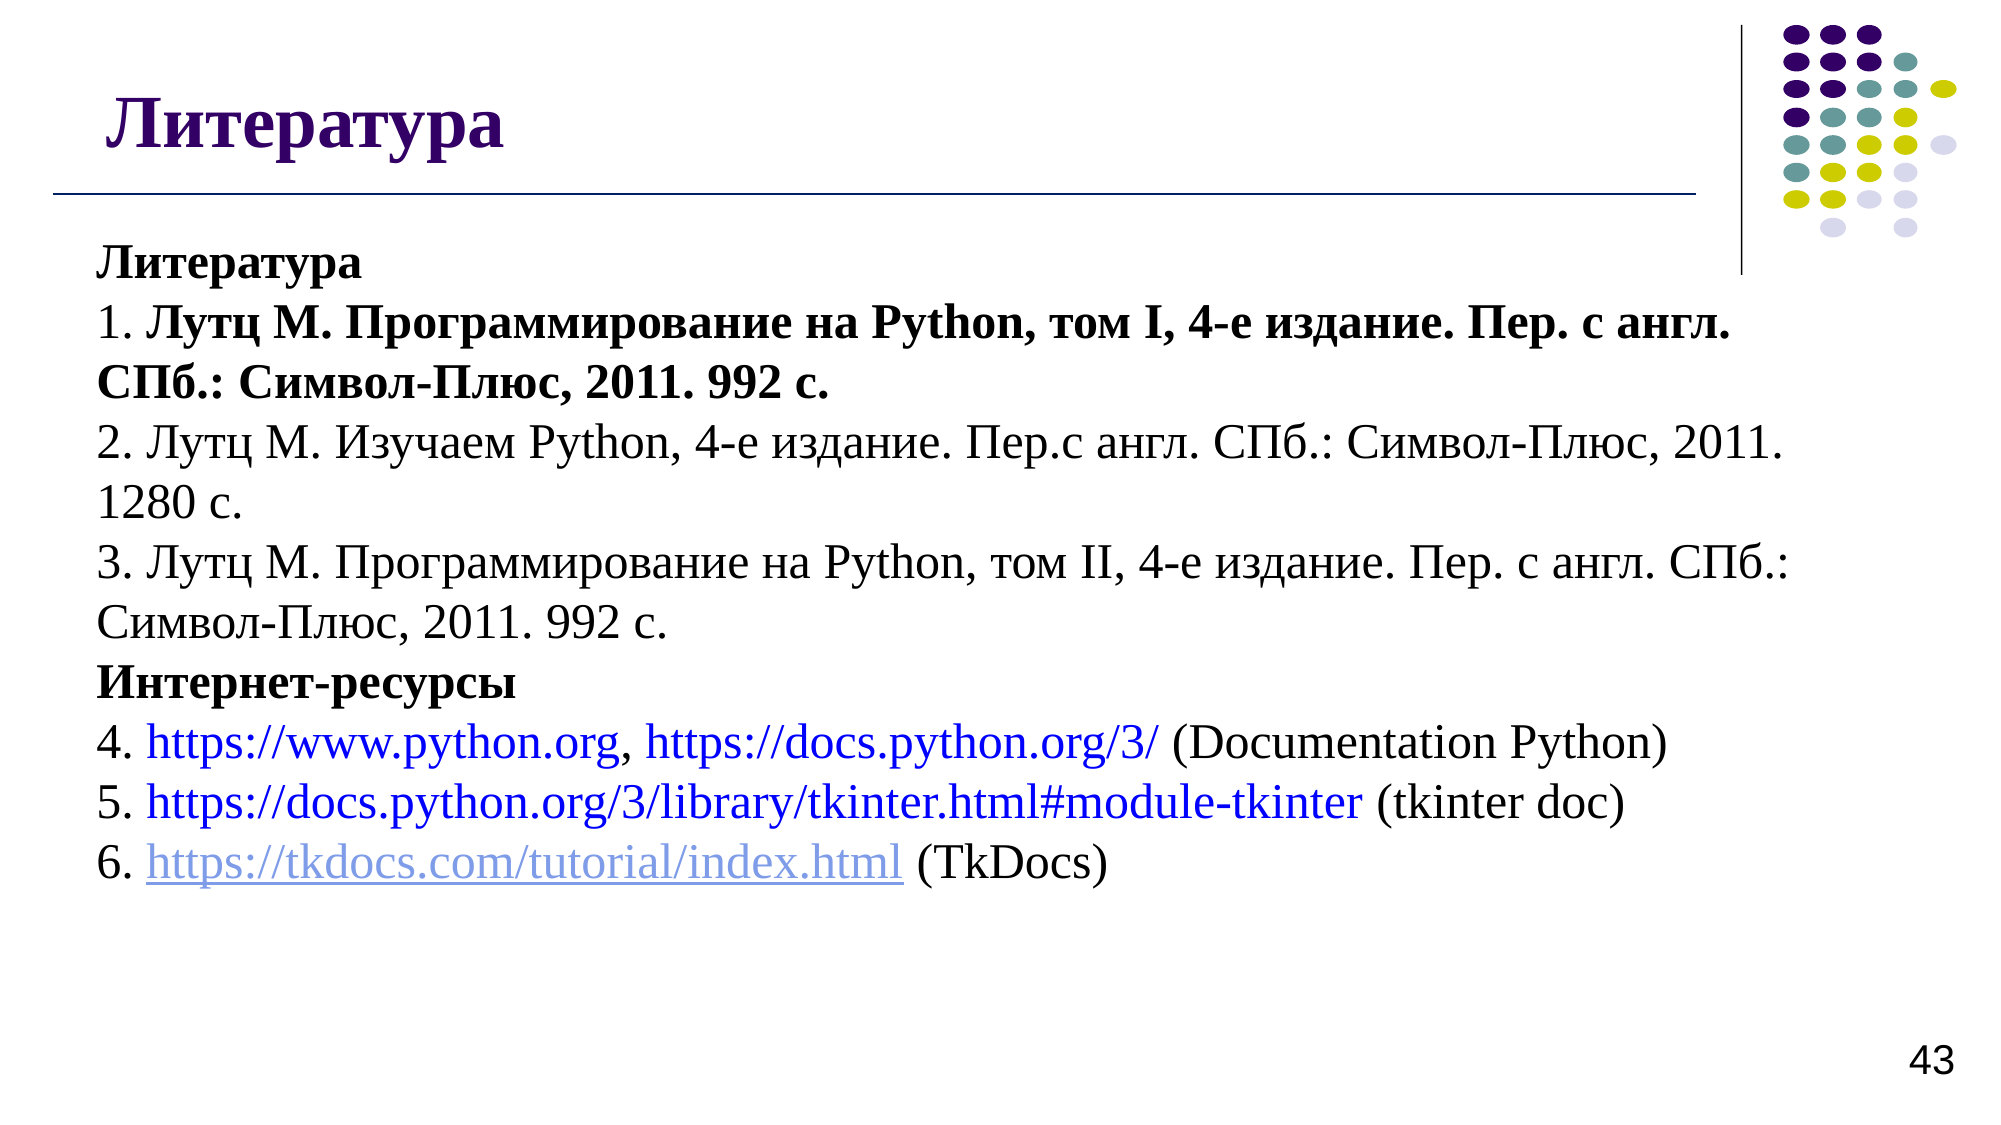

# Литература
Литература
1. Лутц М. Программирование на Python, том I, 4-е издание. Пер. с англ. СПб.: Символ-Плюс, 2011. 992 с.
2. Лутц М. Изучаем Python, 4-е издание. Пер.с англ. СПб.: Символ-Плюс, 2011. 1280 с.
3. Лутц М. Программирование на Python, том II, 4-е издание. Пер. с англ. СПб.: Символ-Плюс, 2011. 992 с.
Интернет-ресурсы
4. https://www.python.org, https://docs.python.org/3/ (Documentation Python)
5. https://docs.python.org/3/library/tkinter.html#module-tkinter (tkinter doc)
6. https://tkdocs.com/tutorial/index.html (TkDocs)
43